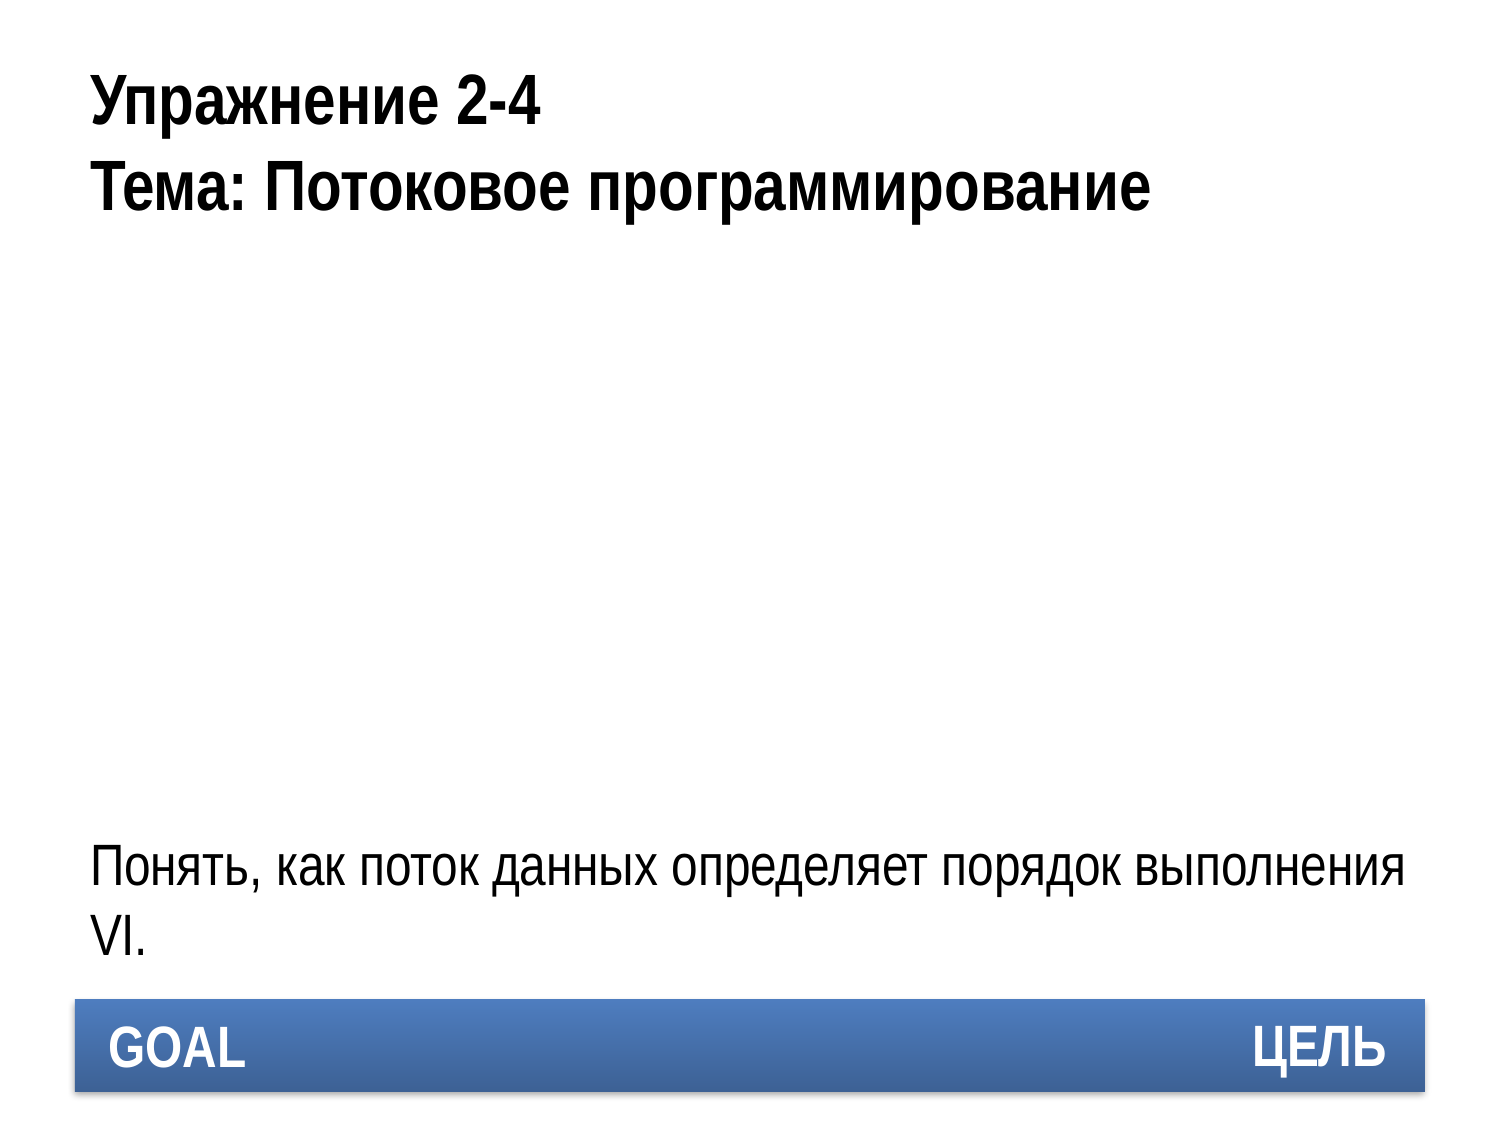

# Упражнение 2-4 Тема: Потоковое программирование
Понять, как поток данных определяет порядок выполнения VI.
ЦЕЛЬ